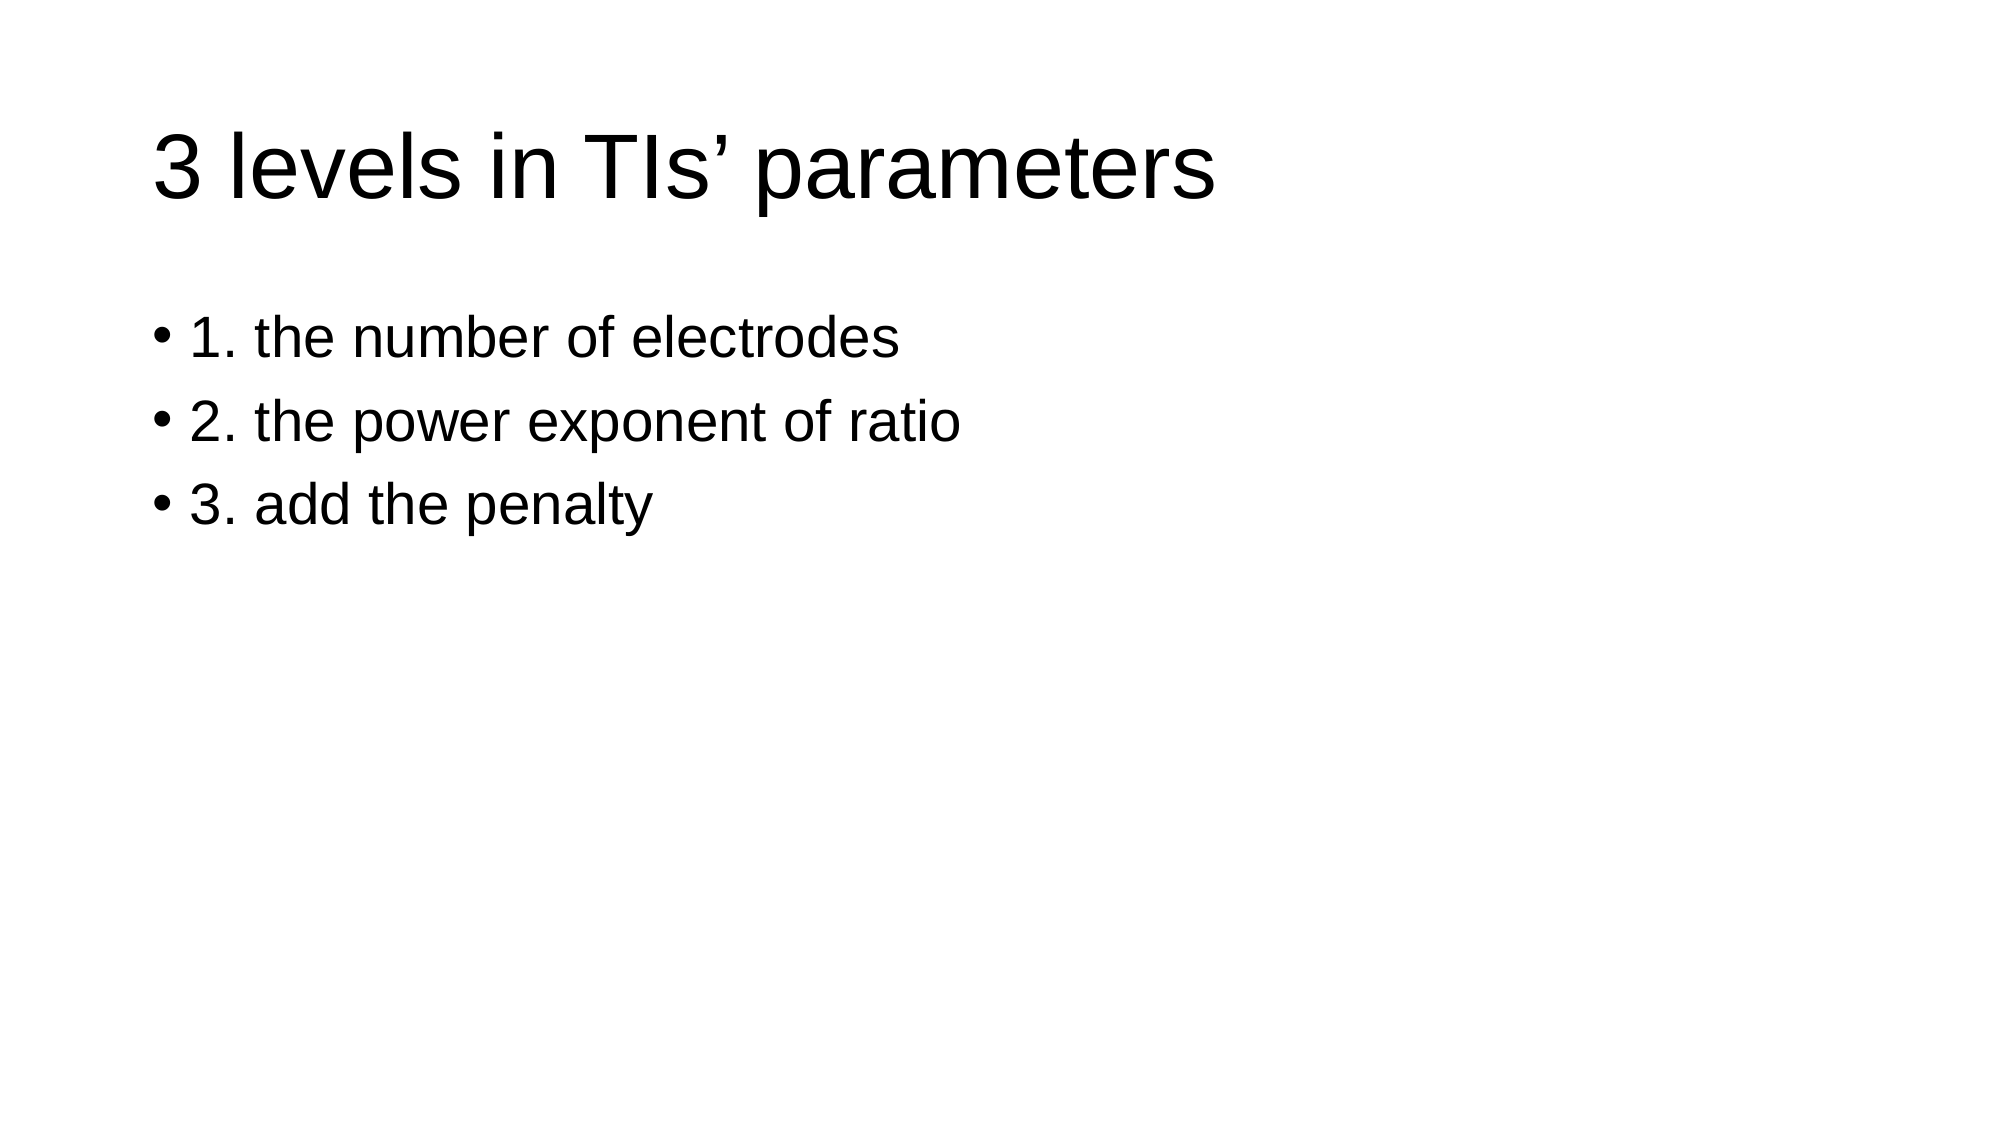

# 3 levels in TIs’ parameters
1. the number of electrodes
2. the power exponent of ratio
3. add the penalty